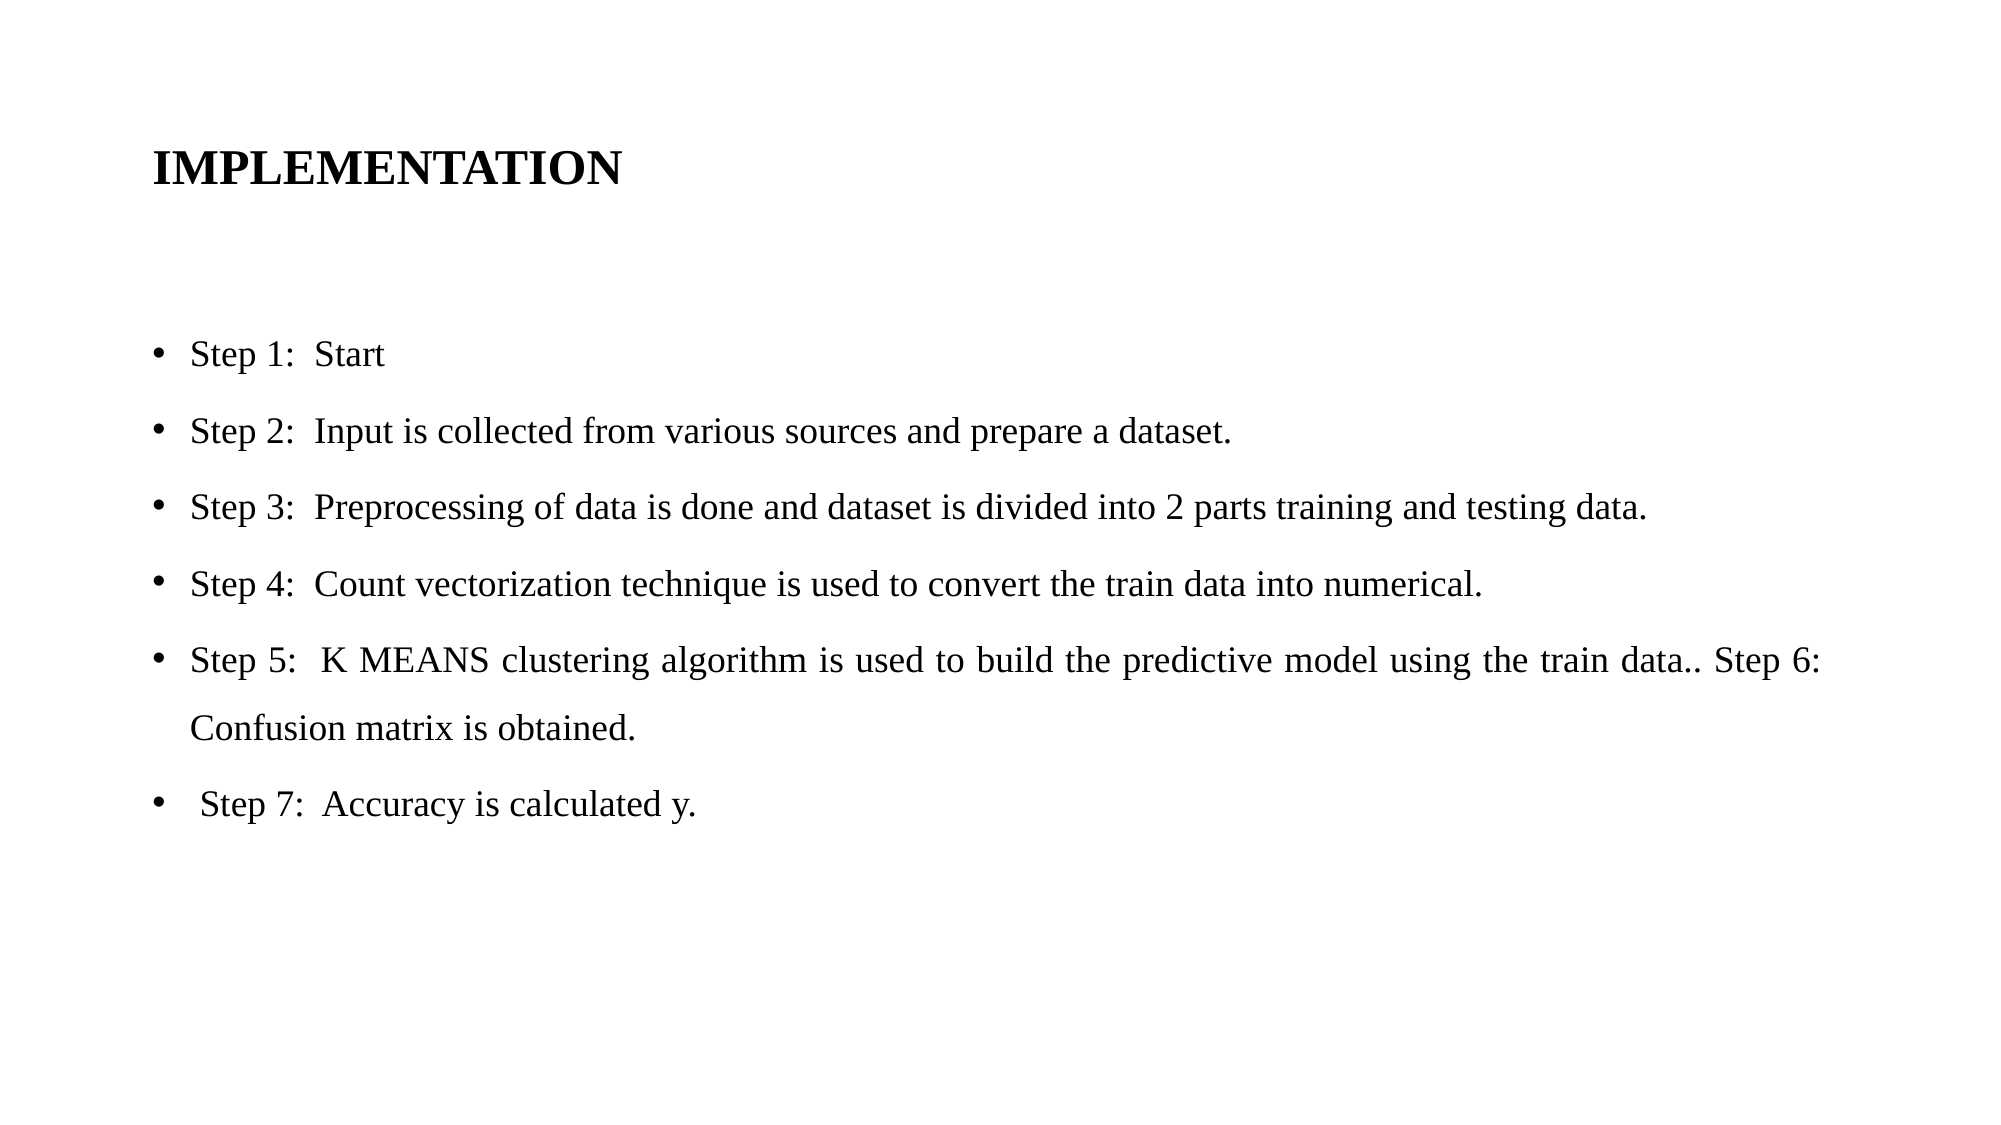

# IMPLEMENTATION
Step 1:  Start
Step 2:  Input is collected from various sources and prepare a dataset.
Step 3:  Preprocessing of data is done and dataset is divided into 2 parts training and testing data.
Step 4:  Count vectorization technique is used to convert the train data into numerical.
Step 5:  K MEANS clustering algorithm is used to build the predictive model using the train data.. Step 6:  Confusion matrix is obtained.
 Step 7:  Accuracy is calculated y.